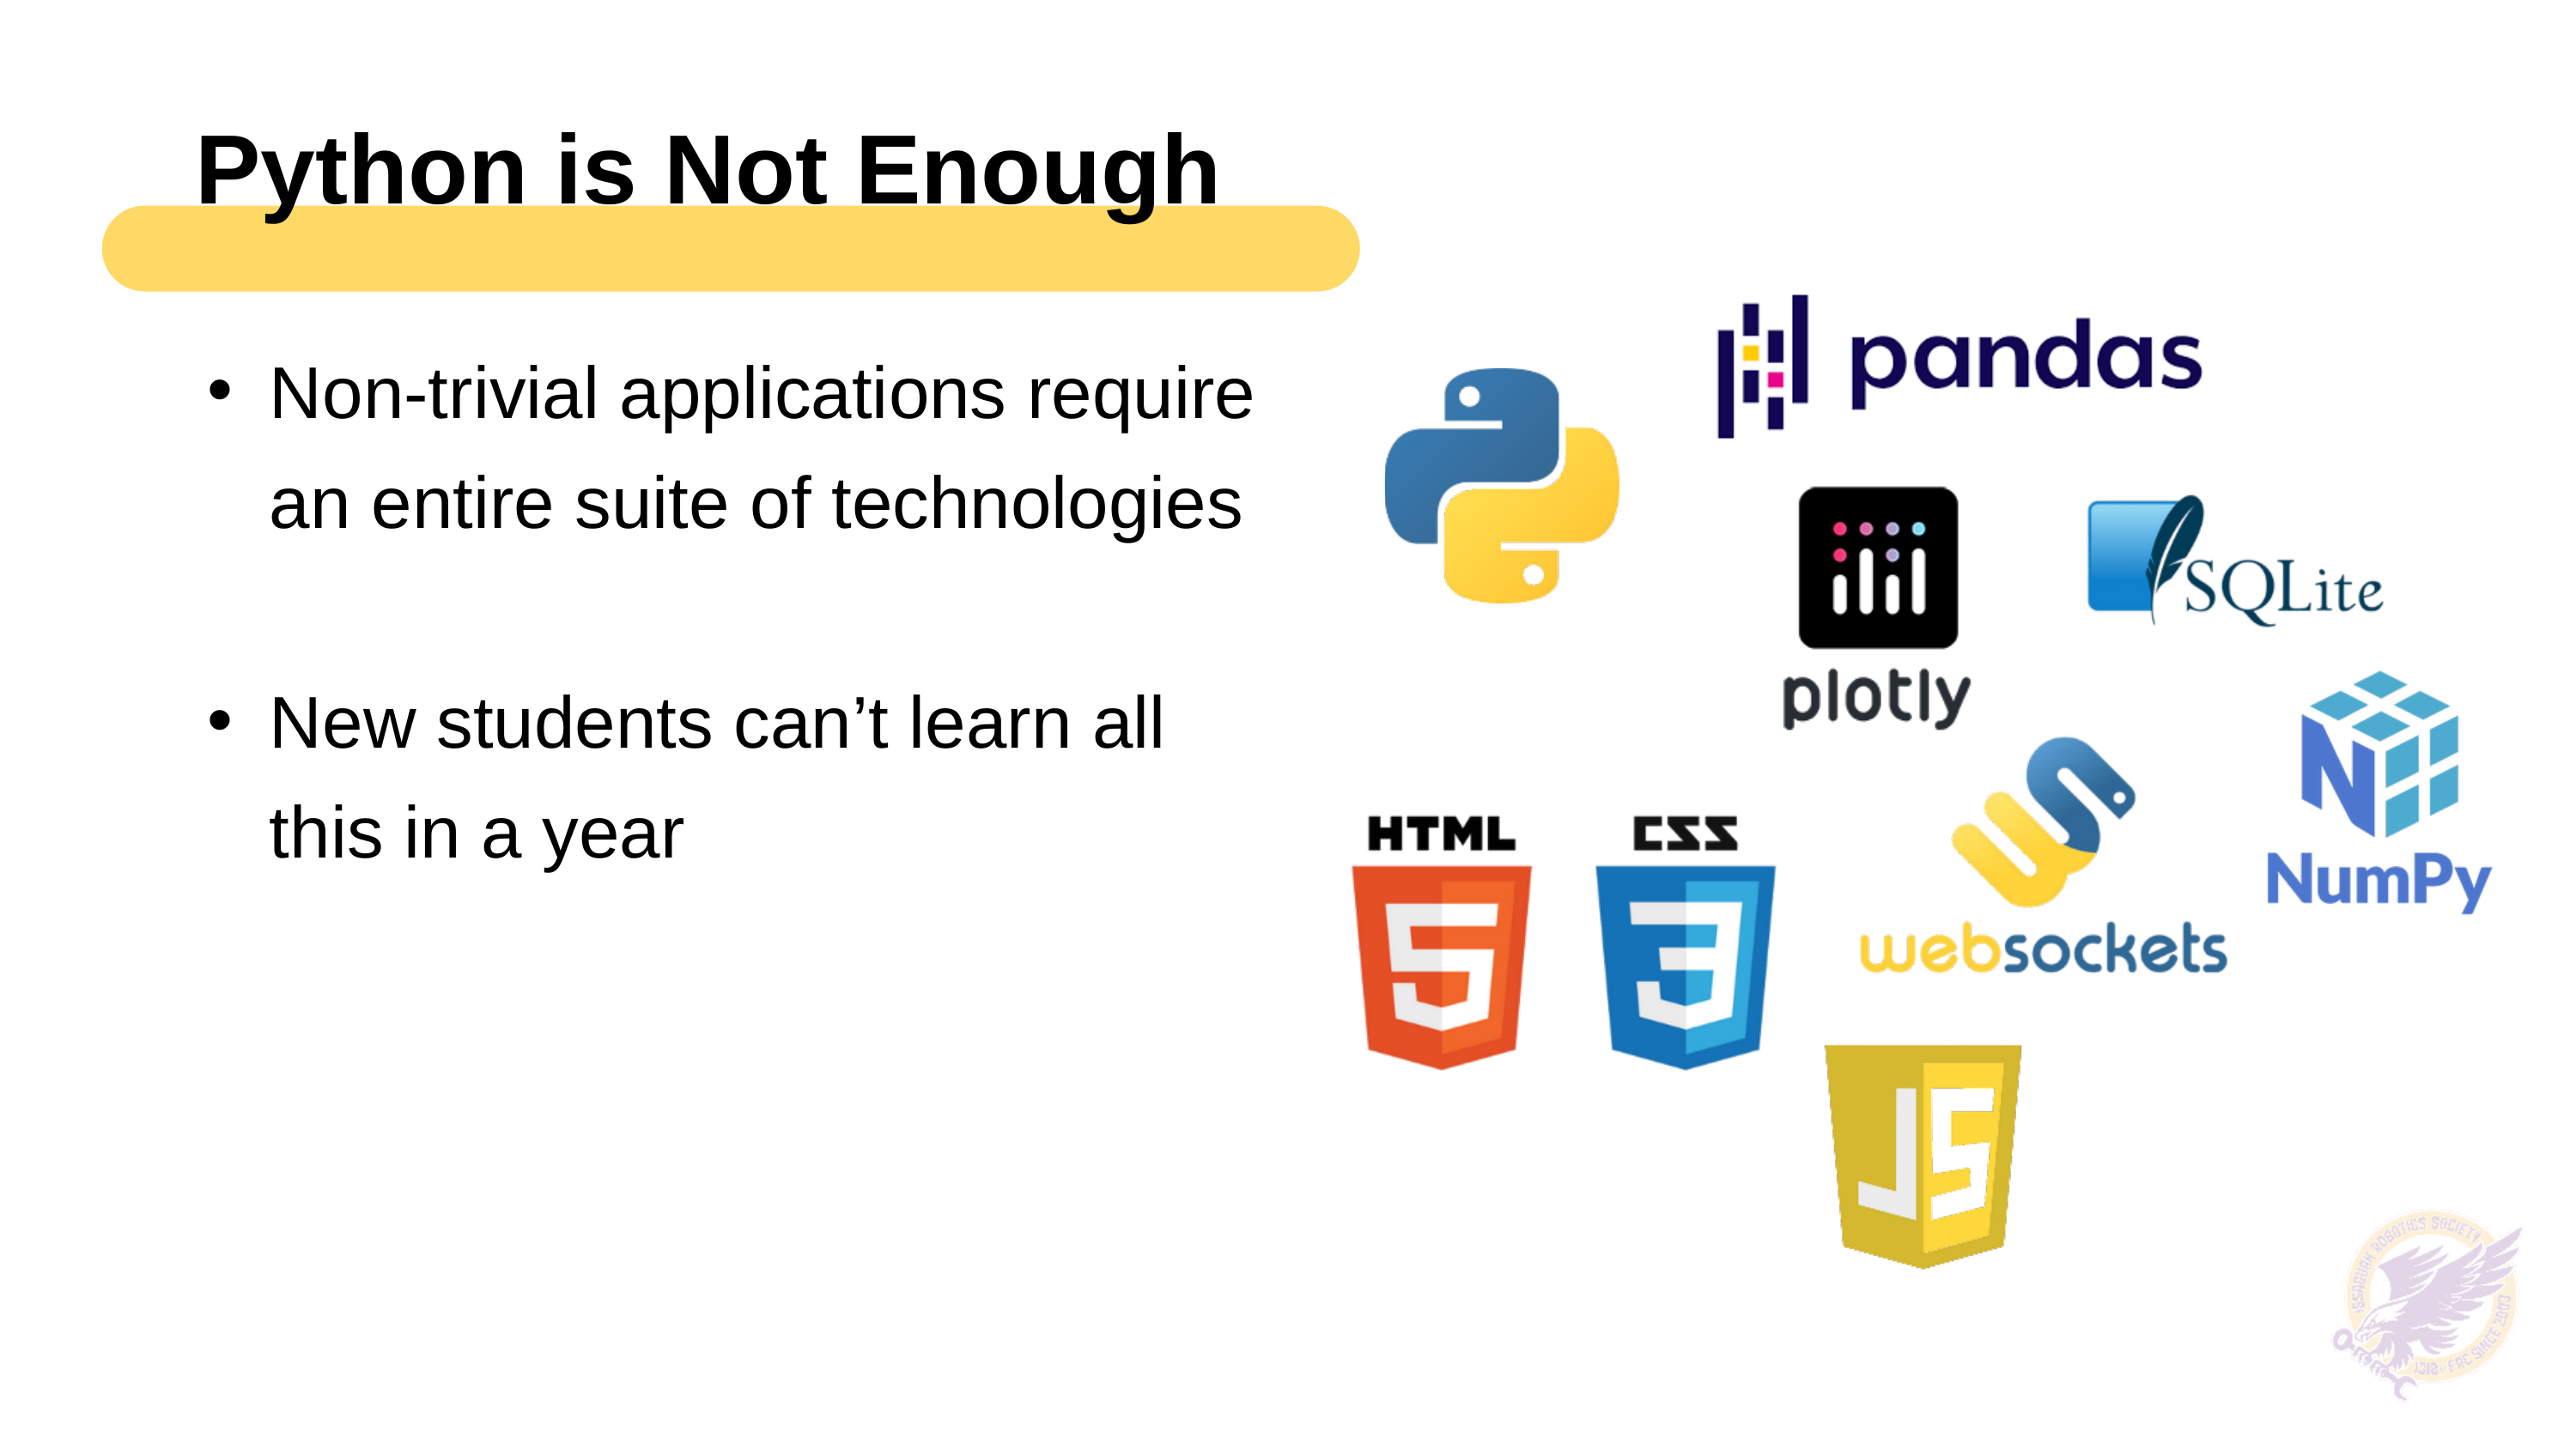

Python is Not Enough

Non-trivial applications require an entire suite of technologies

New students can’t learn all this in a year